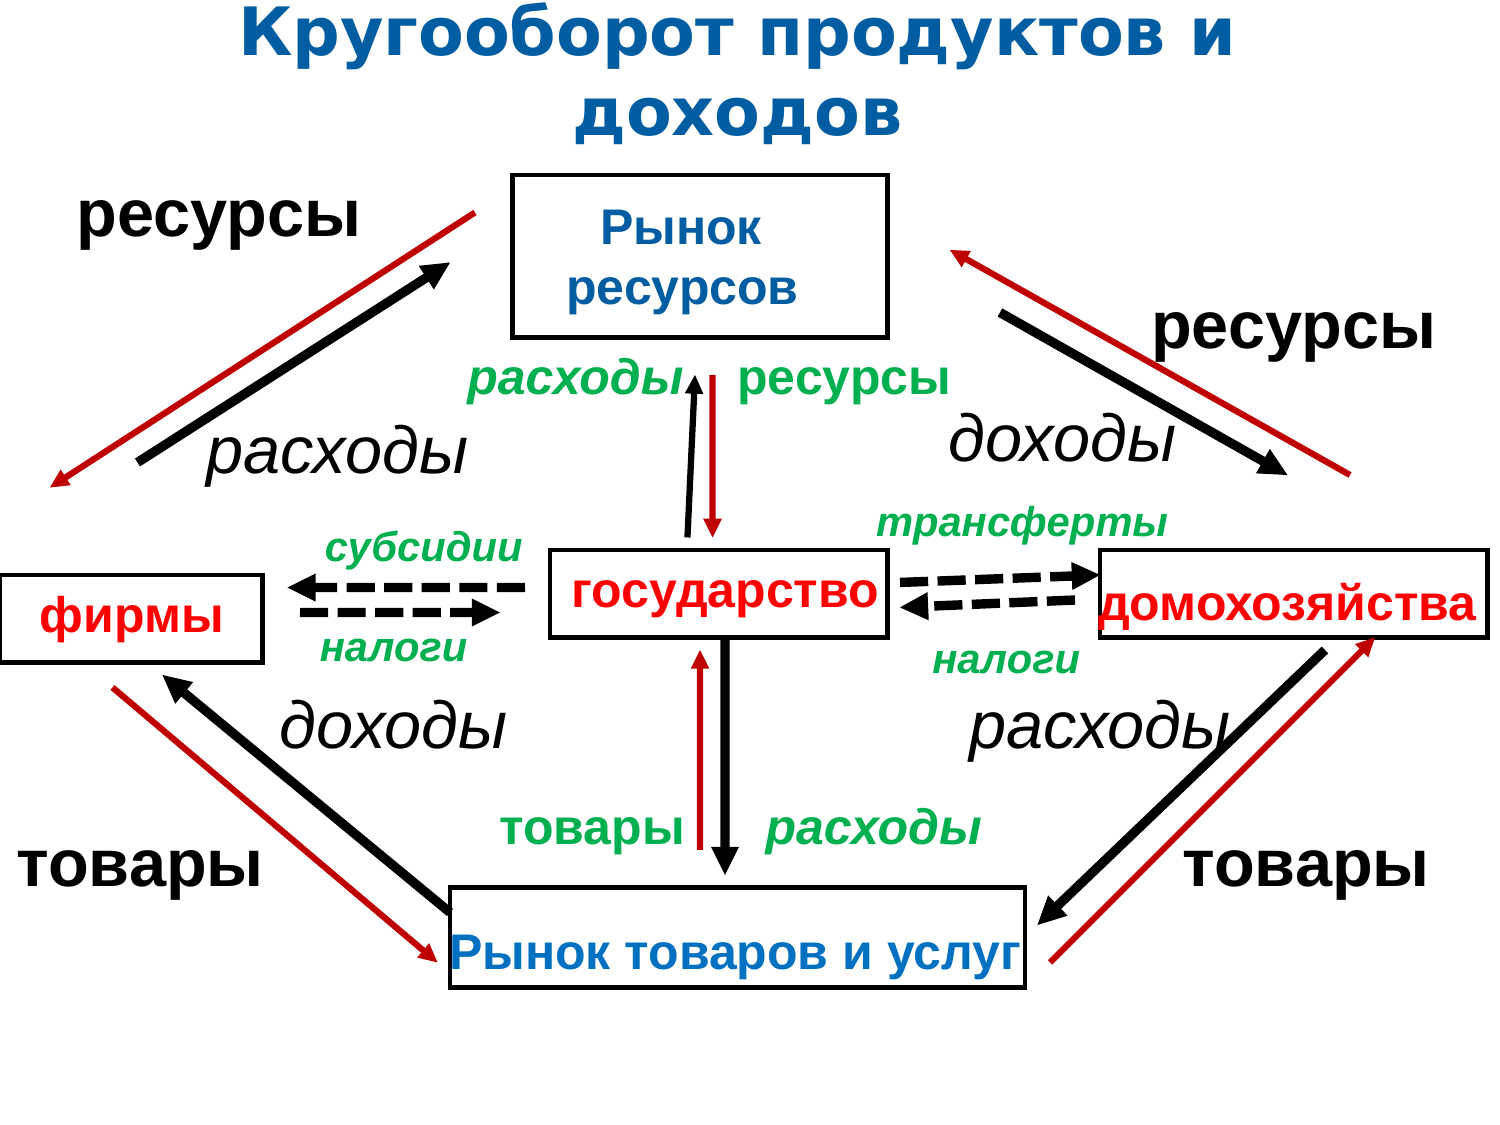

# Кругооборот продуктов и доходов
ресурсы

 Рынок
ресурсов

ресурсы

расходы
 ресурсы

доходы
расходы
   трансферты
субсидии
                       домохозяйства
государство

фирмы

налоги

налоги

доходы

расходы

       товары
расходы
товары
товары

          Рынок товаров и услуг